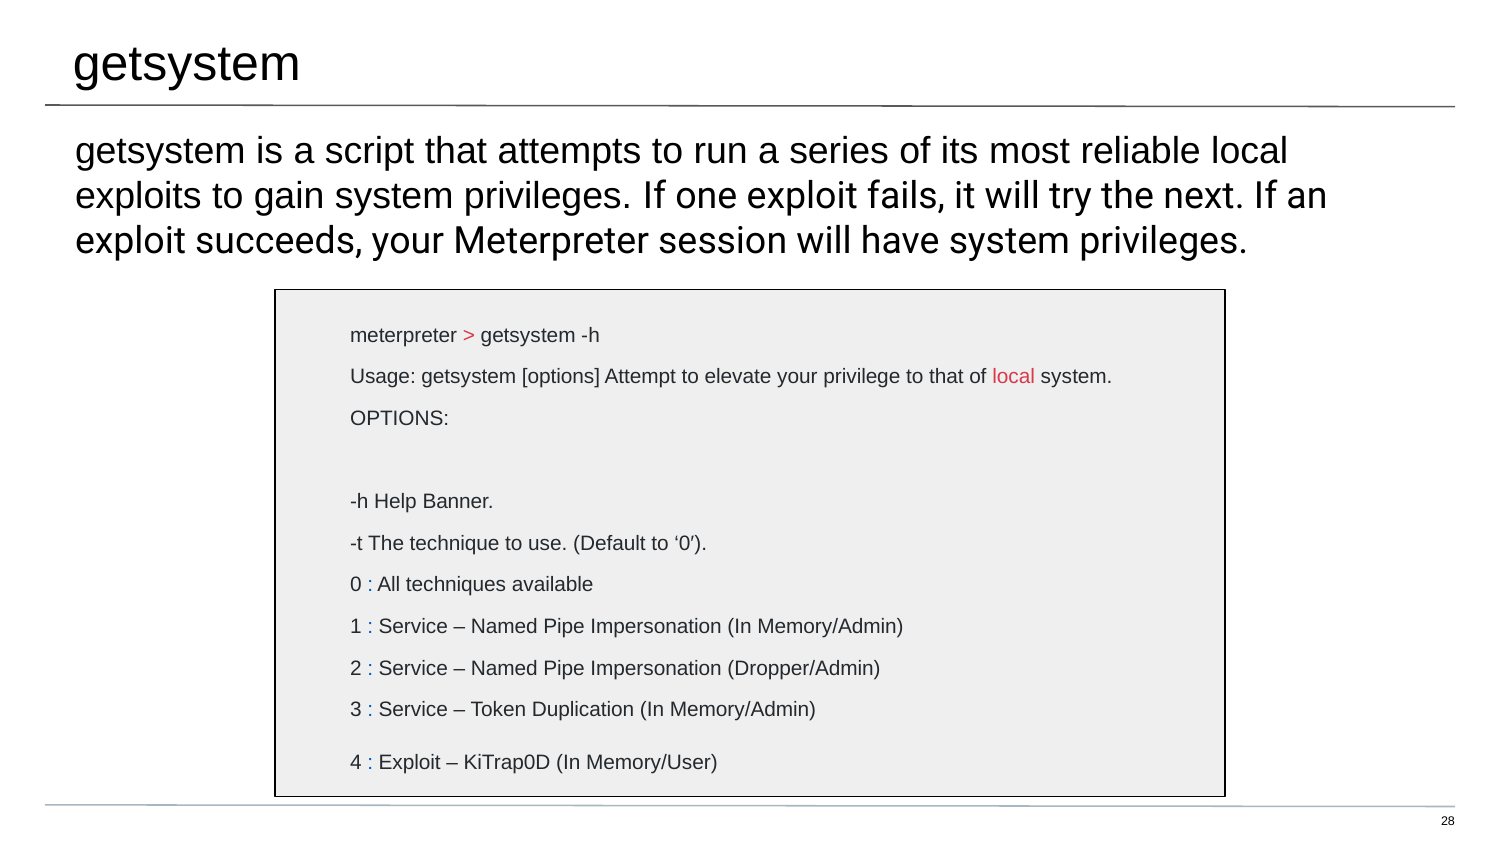

# getsystem
getsystem is a script that attempts to run a series of its most reliable local exploits to gain system privileges. If one exploit fails, it will try the next. If an exploit succeeds, your Meterpreter session will have system privileges.

meterpreter > getsystem -h
Usage: getsystem [options] Attempt to elevate your privilege to that of local system.
OPTIONS:

-h Help Banner.
-t The technique to use. (Default to ‘0′).
0 : All techniques available
1 : Service – Named Pipe Impersonation (In Memory/Admin)
2 : Service – Named Pipe Impersonation (Dropper/Admin)
3 : Service – Token Duplication (In Memory/Admin)
4 : Exploit – KiTrap0D (In Memory/User)

28